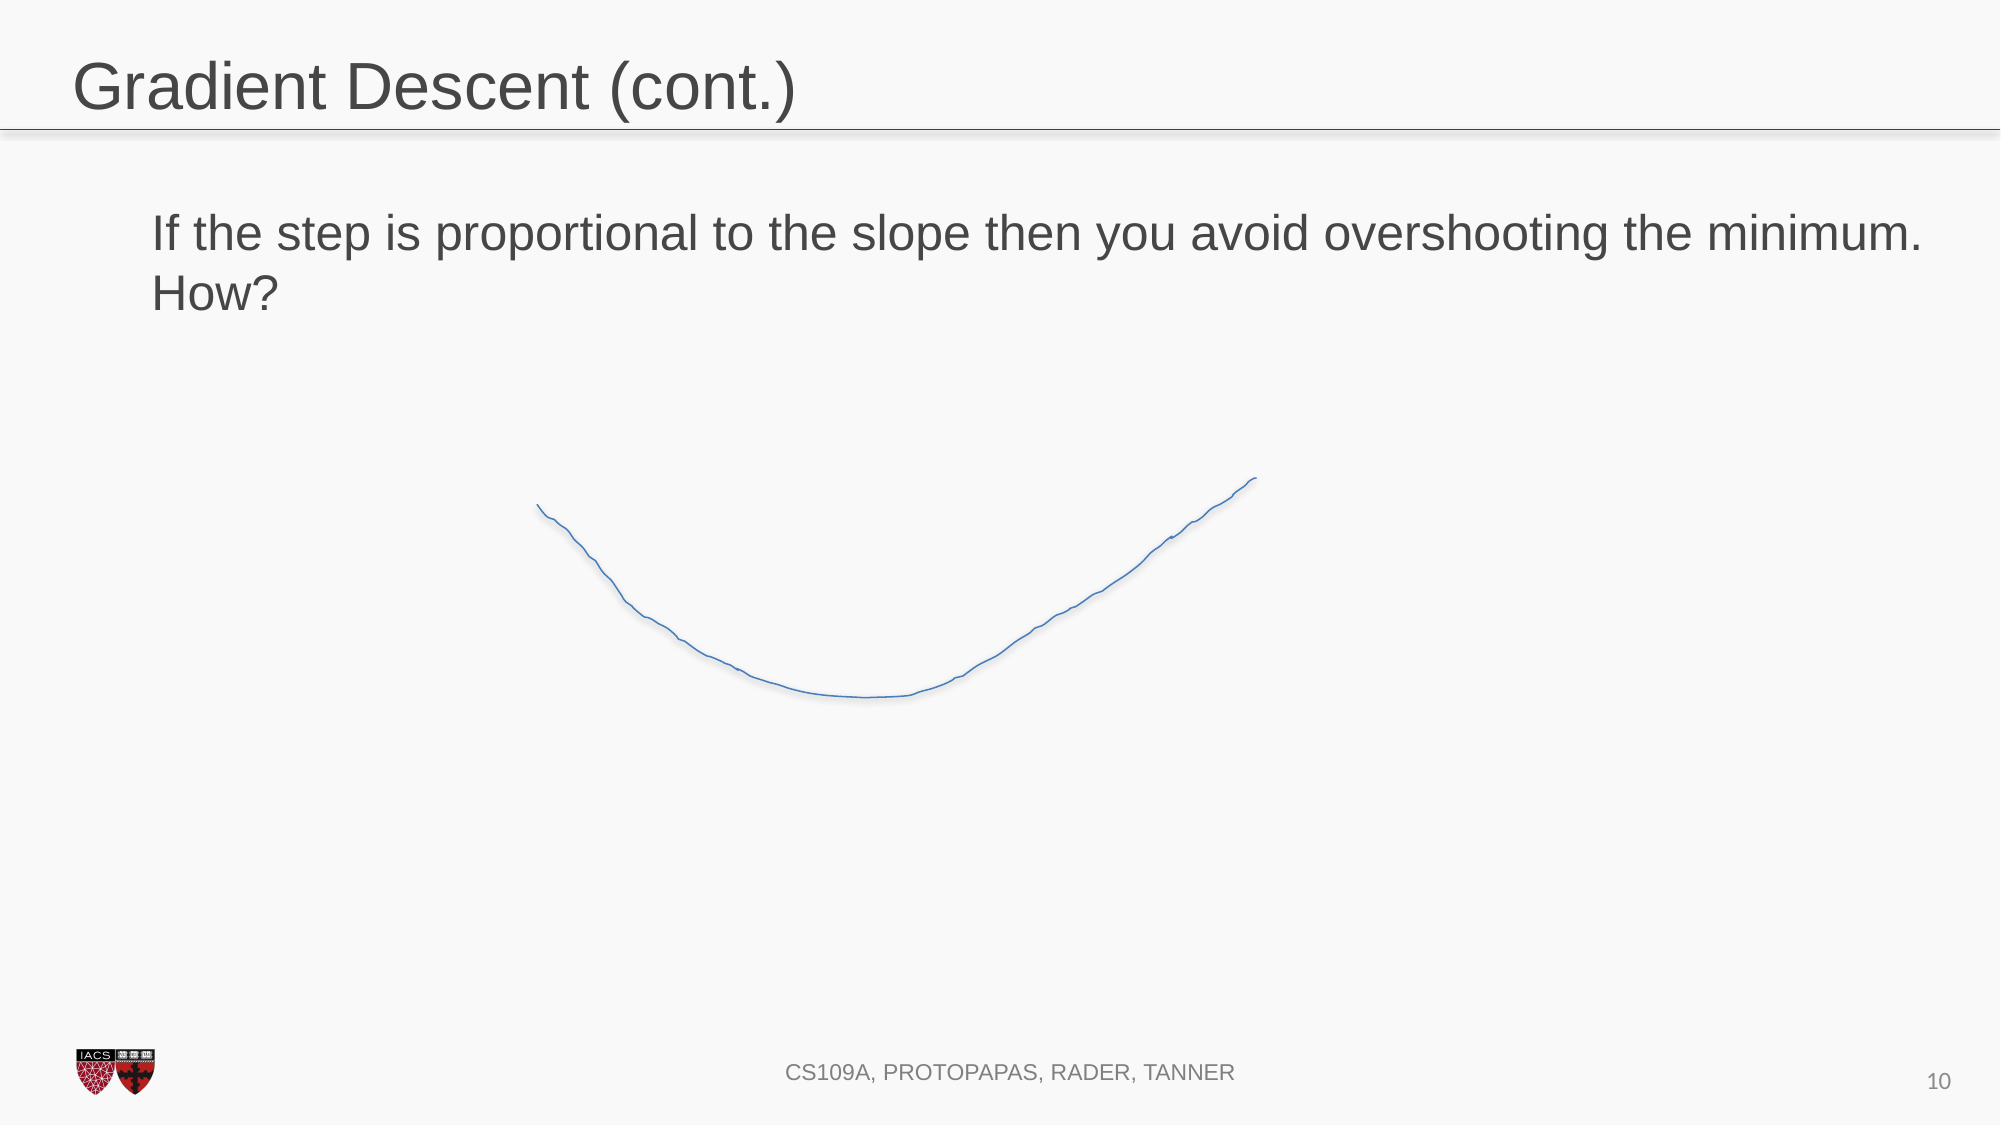

# Gradient Descent (cont.)
If the step is proportional to the slope then you avoid overshooting the minimum. How?

10